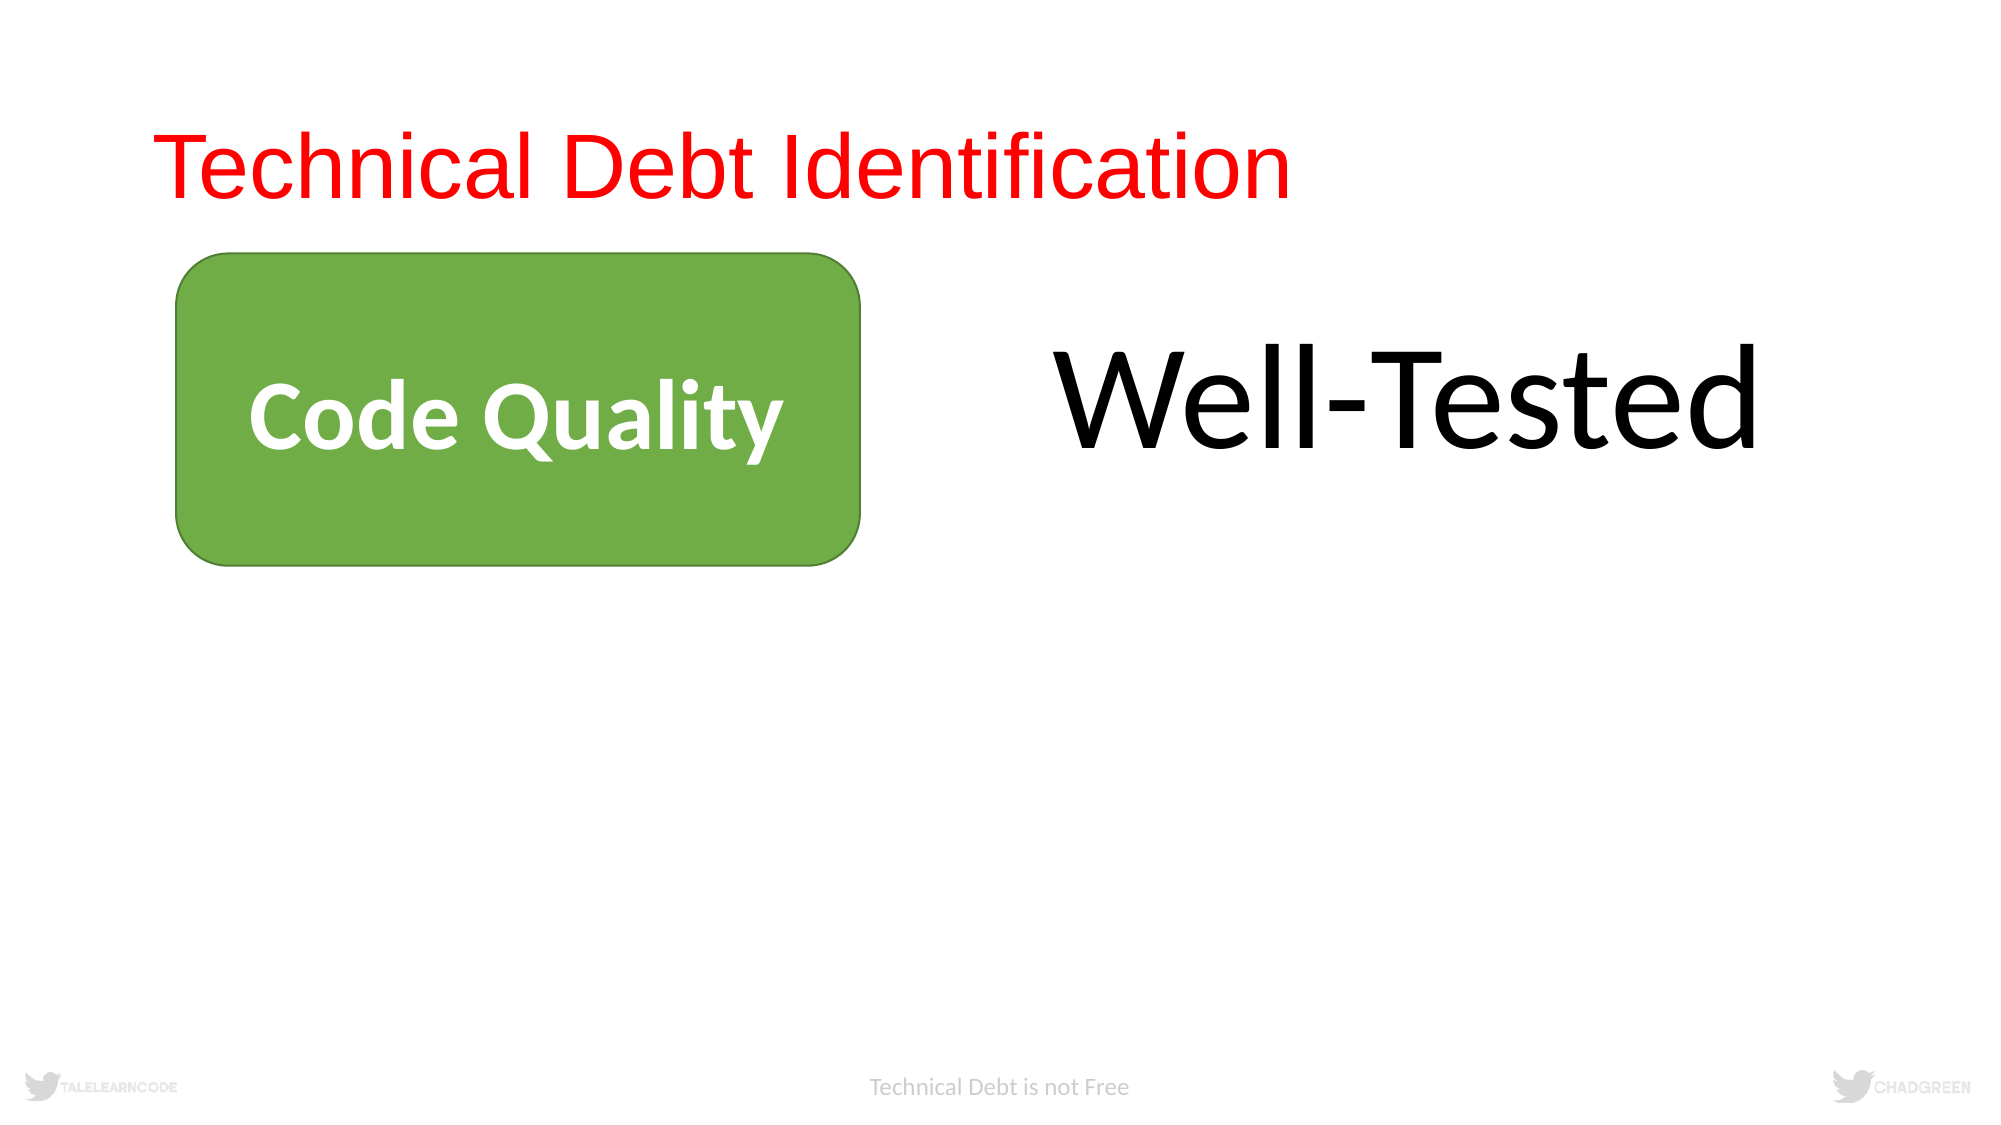

# Technical Debt Identification
Code Quality
Well-Tested